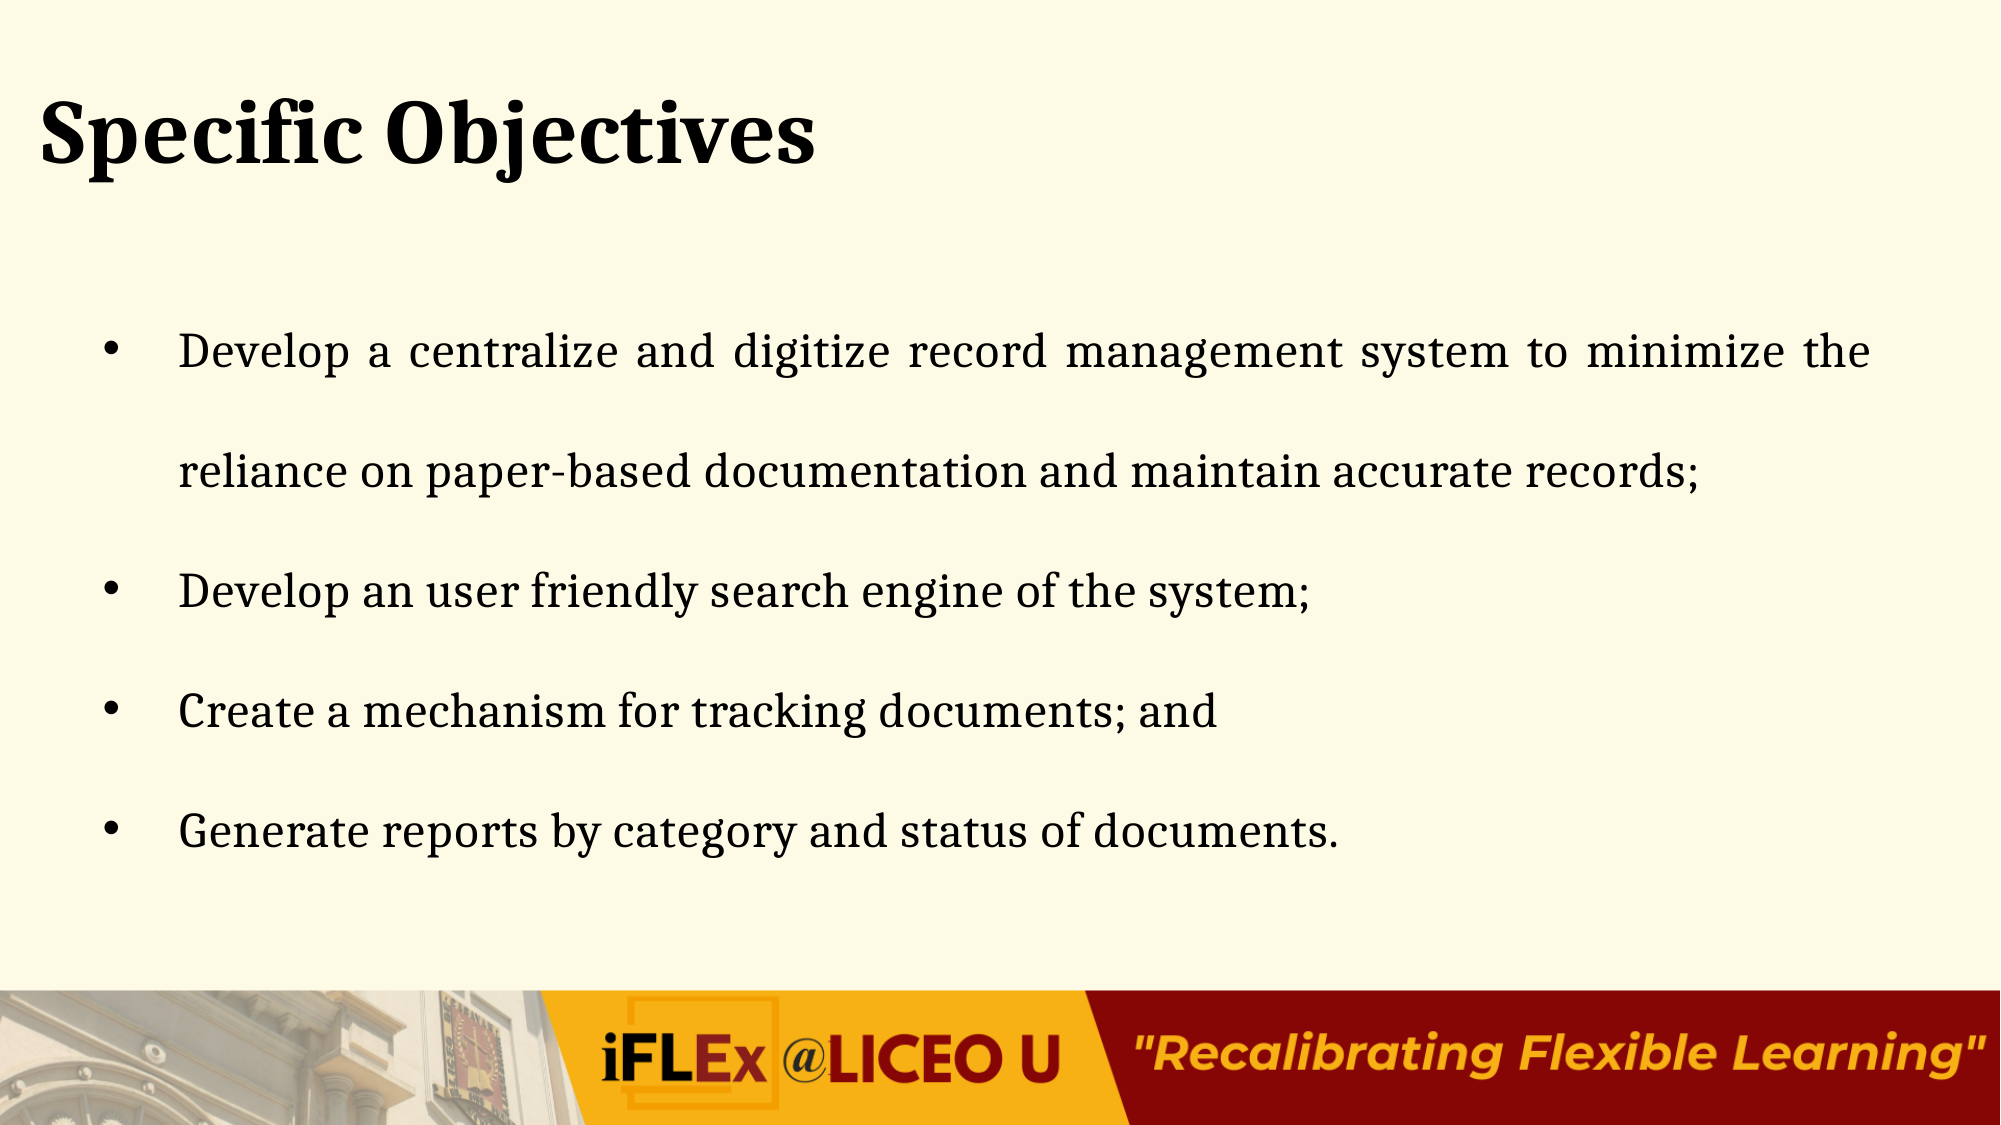

# Specific Objectives
Develop a centralize and digitize record management system to minimize the reliance on paper-based documentation and maintain accurate records;
Develop an user friendly search engine of the system;
Create a mechanism for tracking documents; and
Generate reports by category and status of documents.